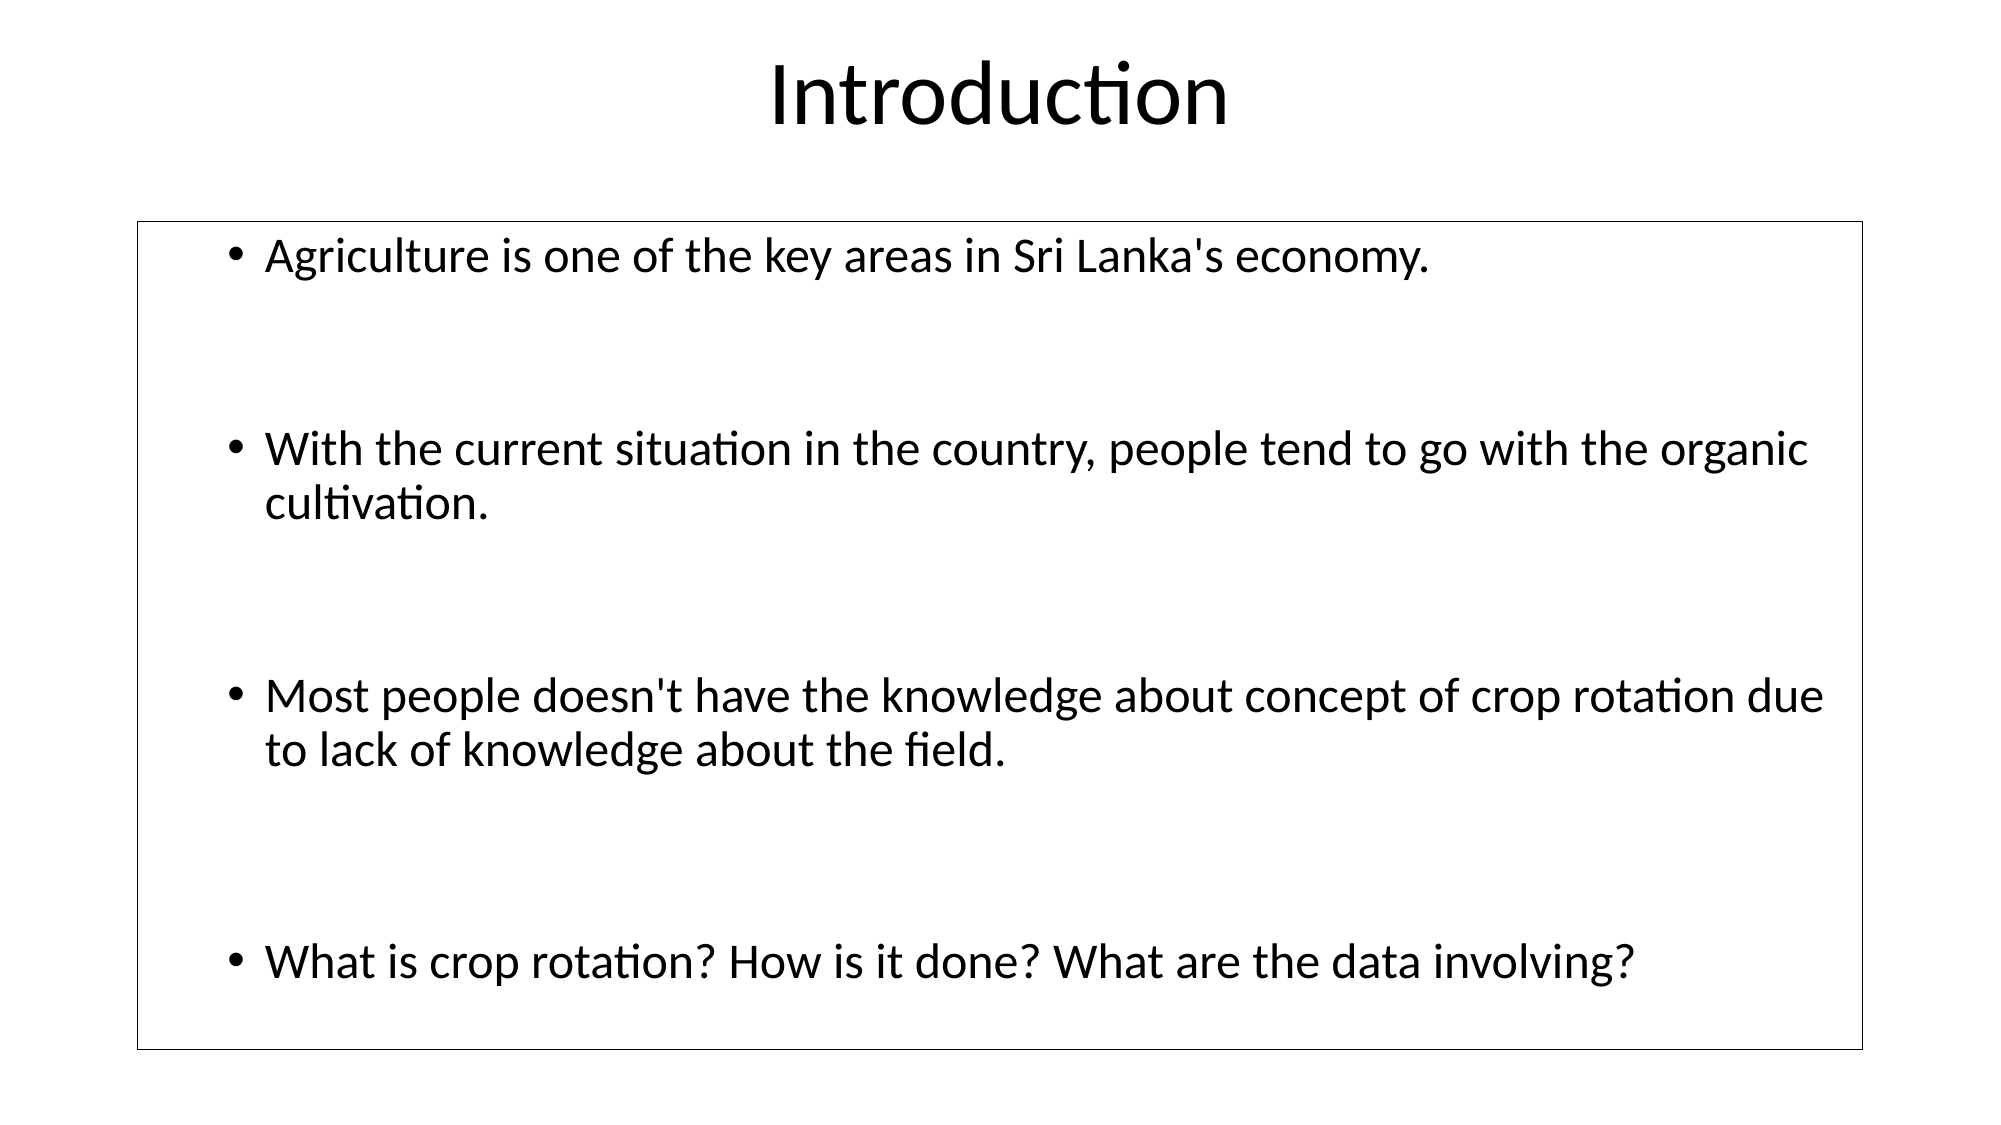

# Introduction
Agriculture is one of the key areas in Sri Lanka's economy.

With the current situation in the country, people tend to go with the organic cultivation.

Most people doesn't have the knowledge about concept of crop rotation due to lack of knowledge about the field.

What is crop rotation? How is it done? What are the data involving?